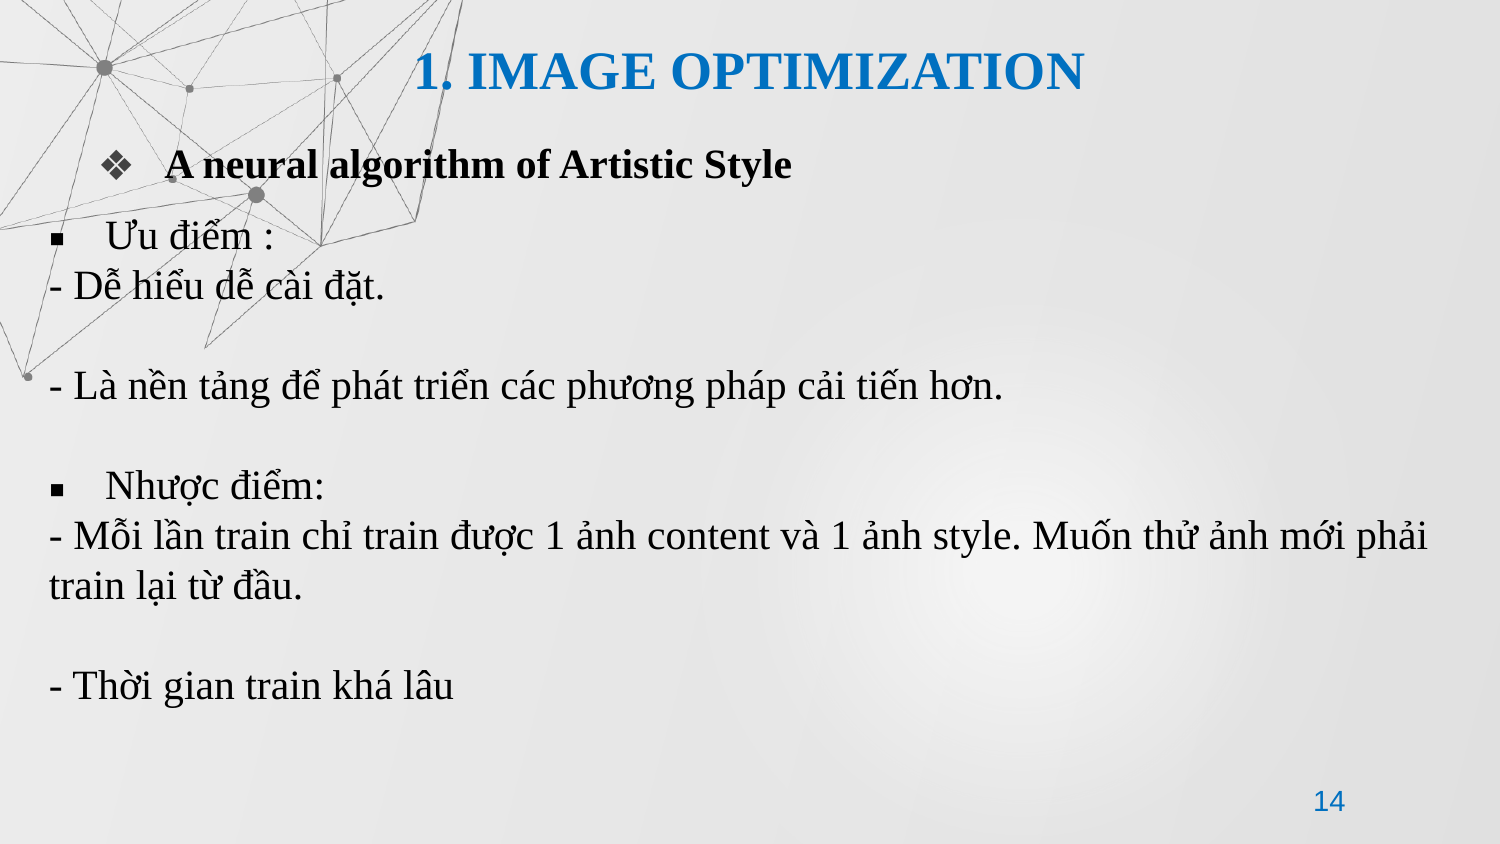

1. IMAGE OPTIMIZATION
 A neural algorithm of Artistic Style

Ưu điểm :
- Dễ hiểu dễ cài đặt.

- Là nền tảng để phát triển các phương pháp cải tiến hơn.

Nhược điểm:
- Mỗi lần train chỉ train được 1 ảnh content và 1 ảnh style. Muốn thử ảnh mới phải train lại từ đầu.

- Thời gian train khá lâu
14